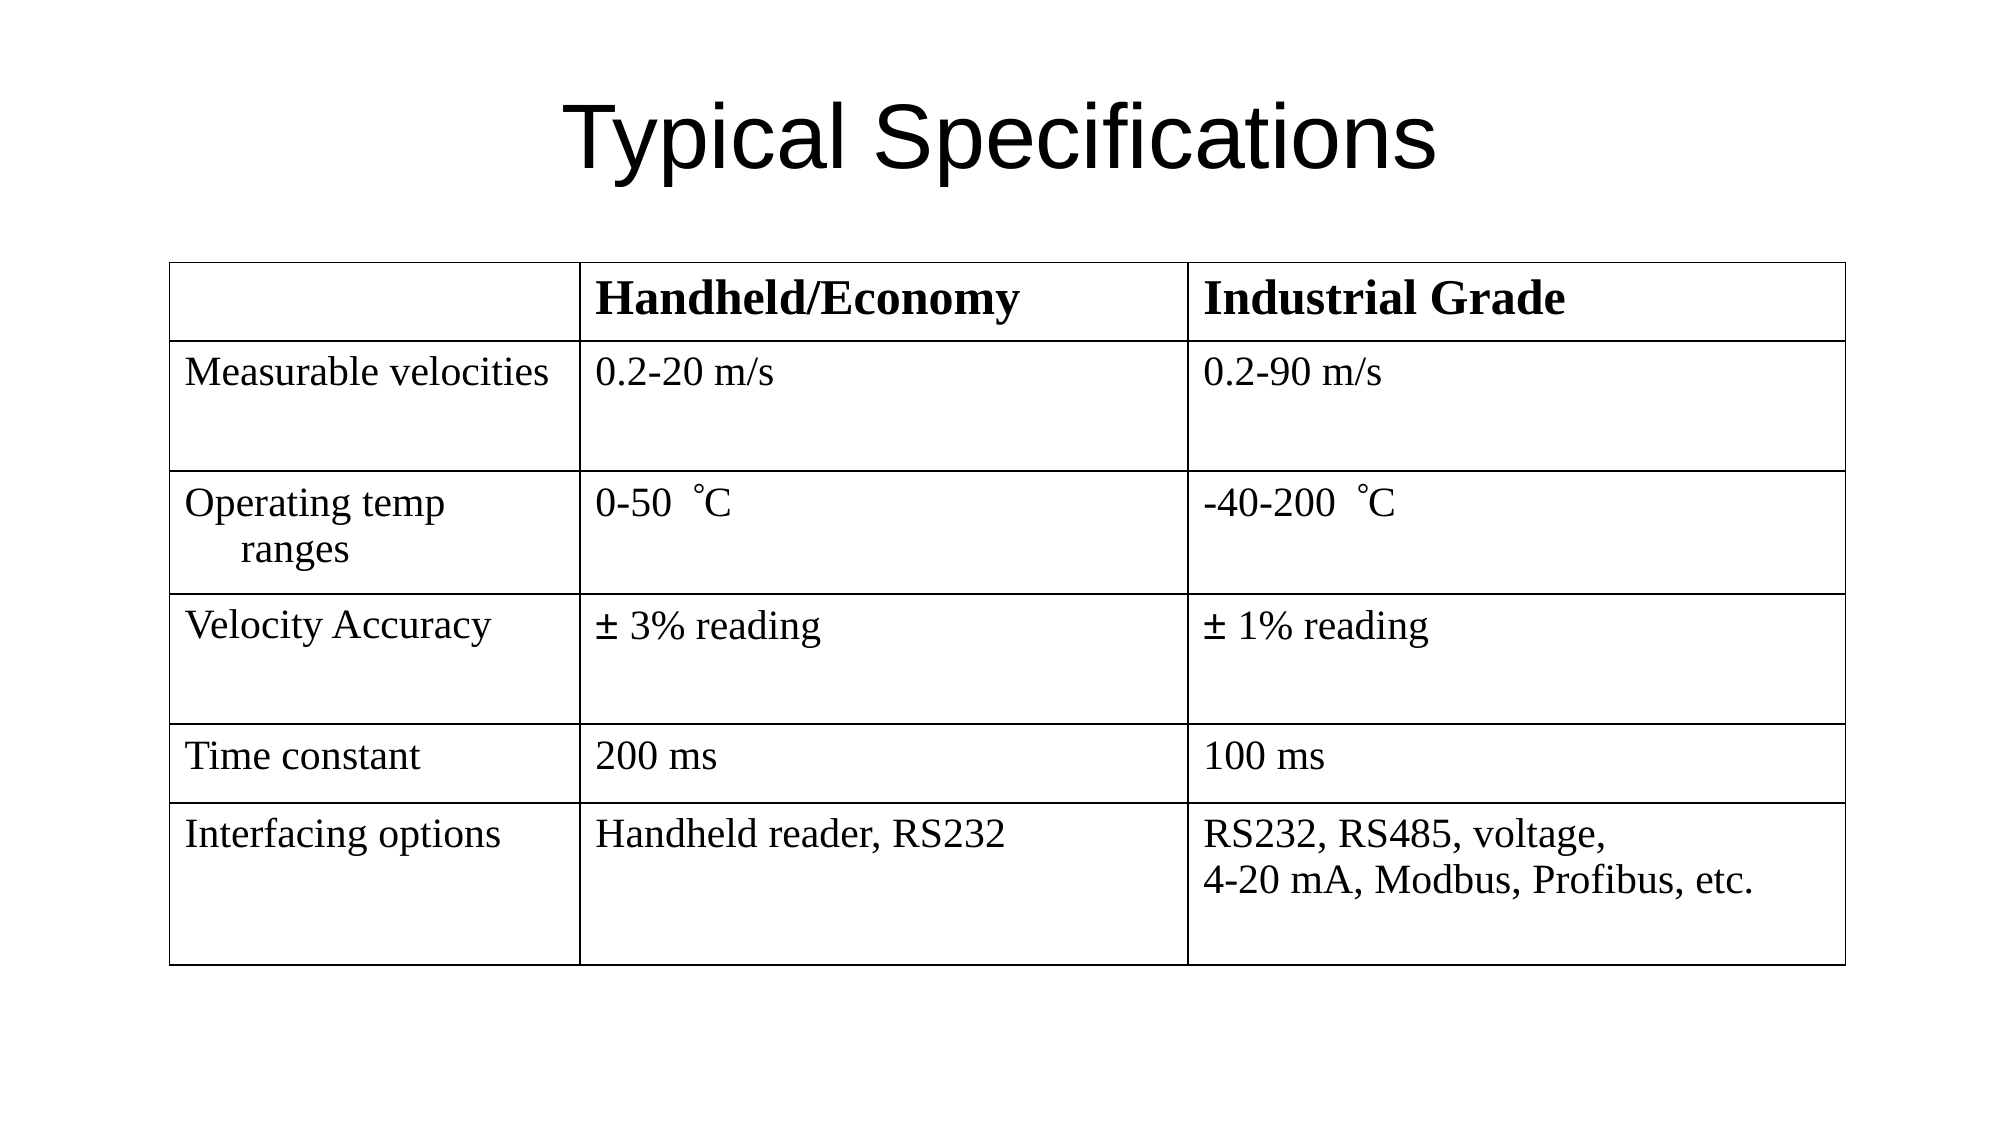

# Typical Specifications
|  | Handheld/Economy | Industrial Grade |
| --- | --- | --- |
| Measurable velocities | 0.2-20 m/s | 0.2-90 m/s |
| Operating temp ranges | 0-50 °C | -40-200 °C |
| Velocity Accuracy | ± 3% reading | ± 1% reading |
| Time constant | 200 ms | 100 ms |
| Interfacing options | Handheld reader, RS232 | RS232, RS485, voltage, 4-20 mA, Modbus, Profibus, etc. |